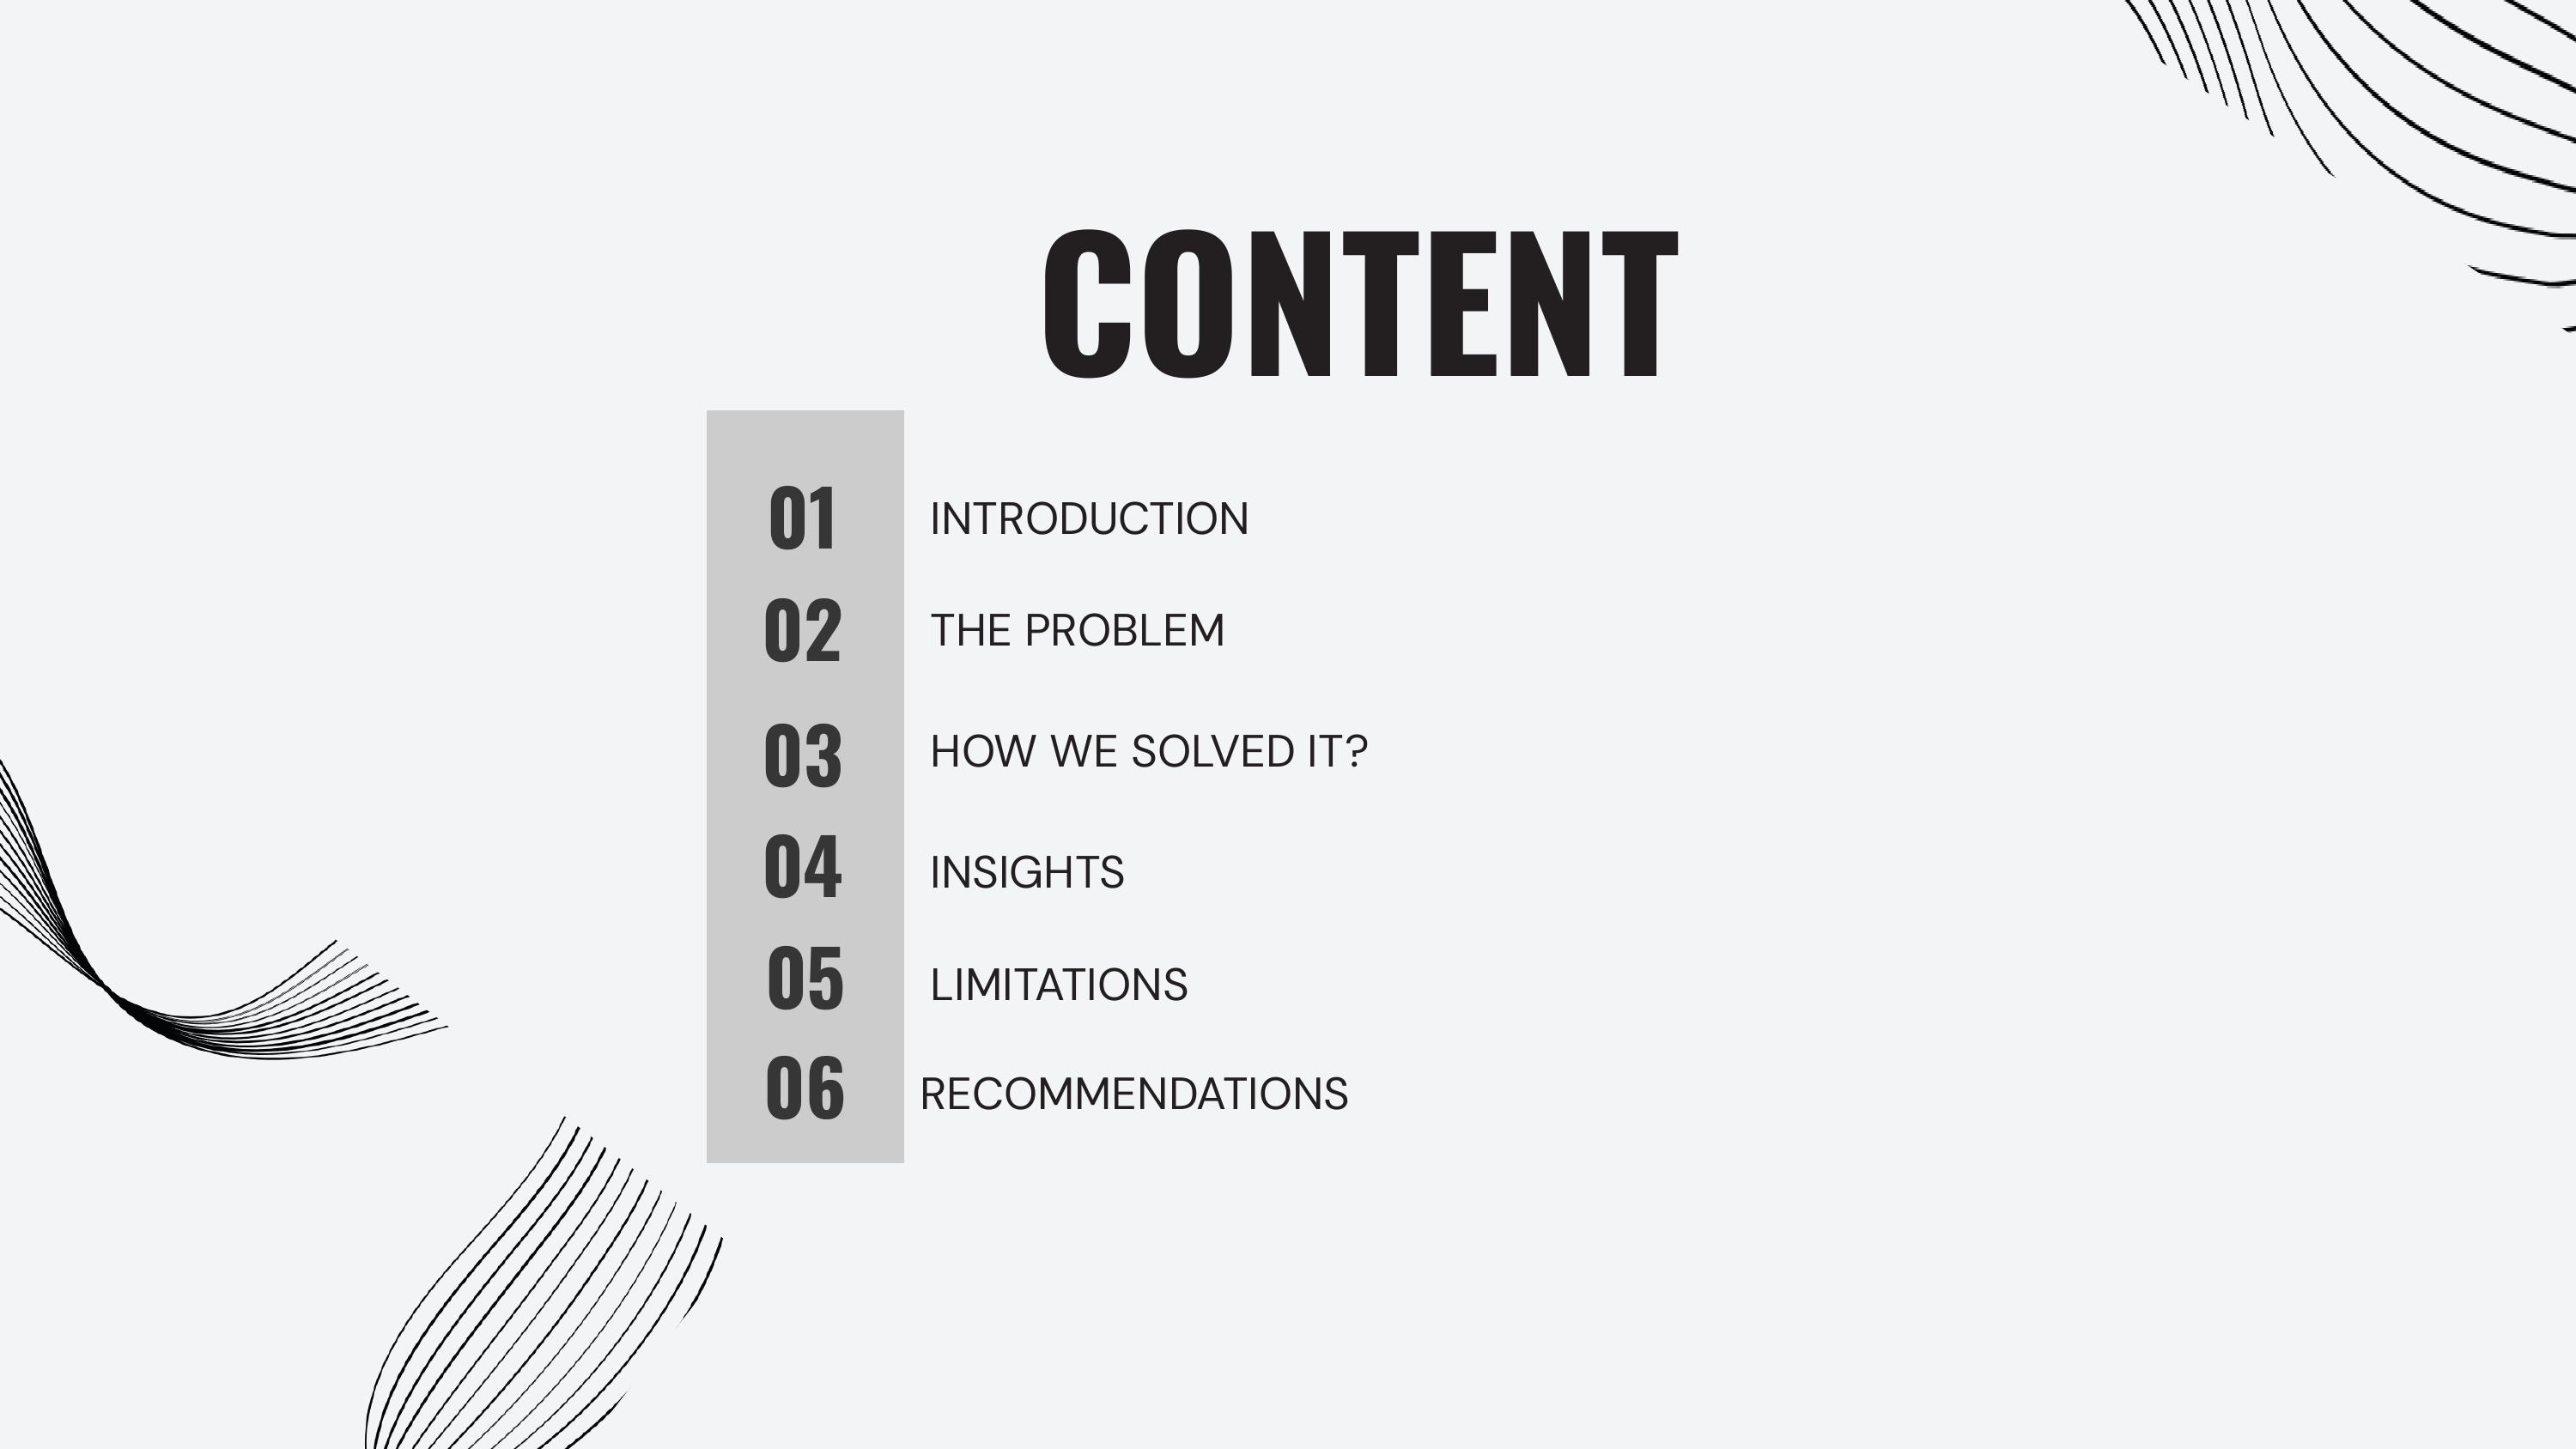

CONTENT

03
01
INTRODUCTION
02
THE PROBLEM
HOW WE SOLVED IT?

04
INSIGHTS
05
LIMITATIONS
06
RECOMMENDATIONS